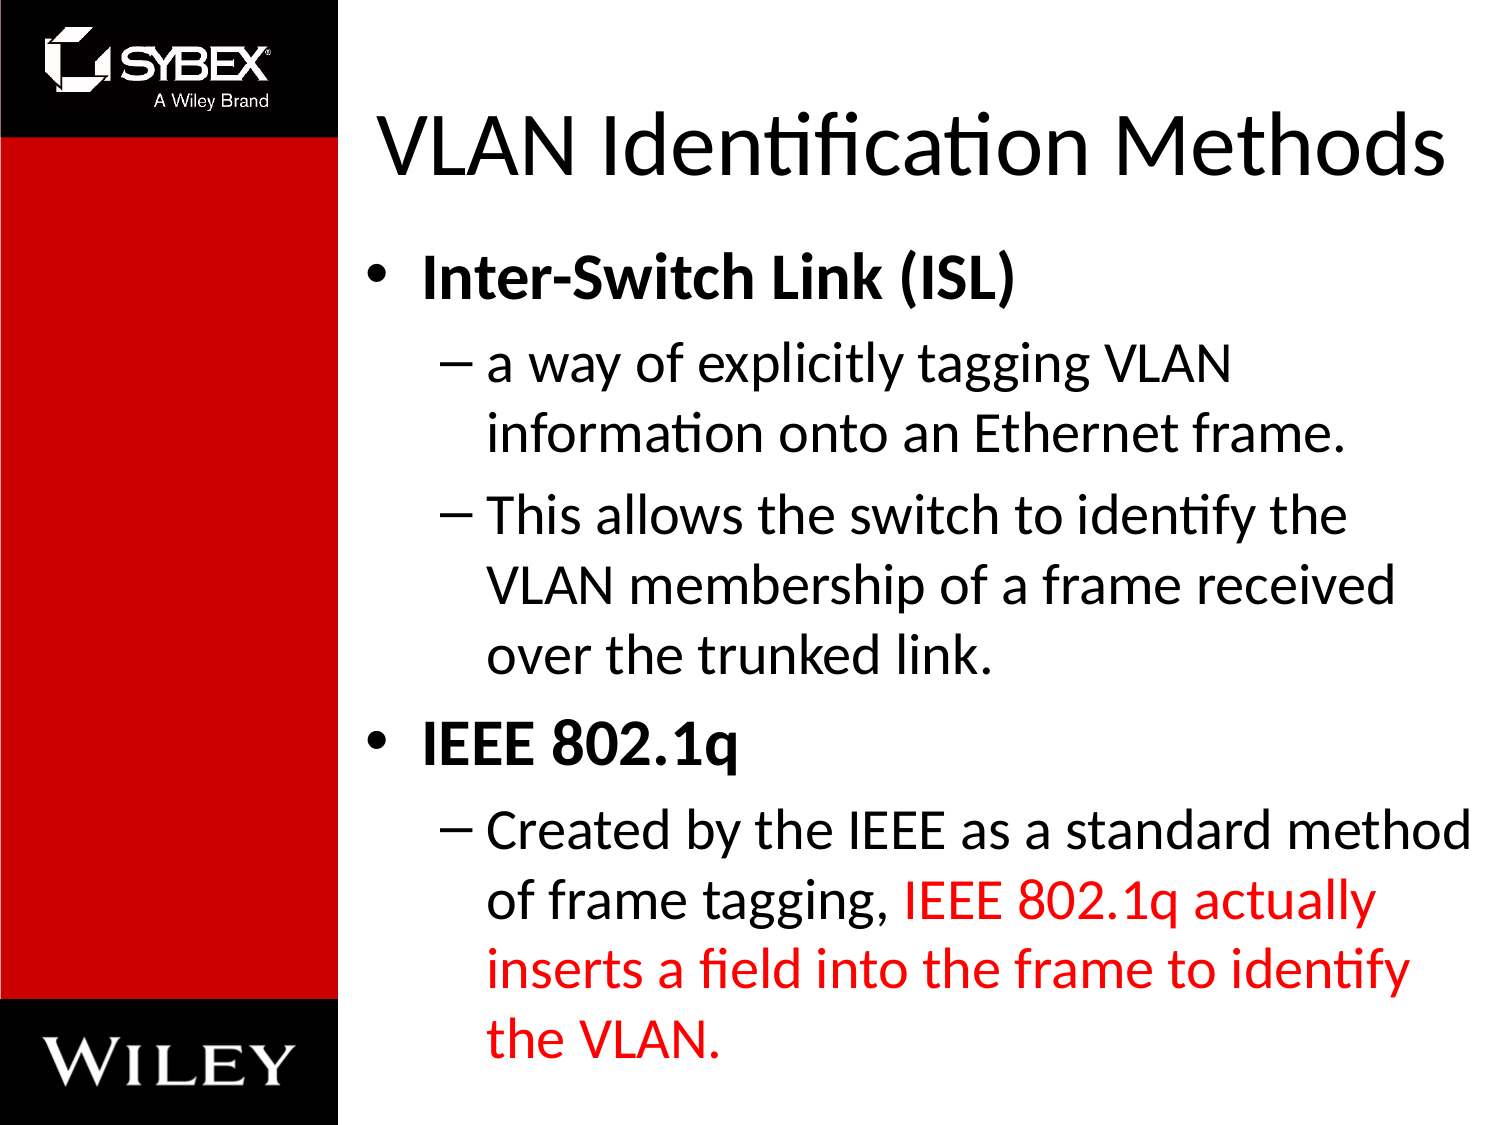

# VLAN Identification Methods
Inter-Switch Link (ISL)
a way of explicitly tagging VLAN information onto an Ethernet frame.
This allows the switch to identify the VLAN membership of a frame received over the trunked link.
IEEE 802.1q
Created by the IEEE as a standard method of frame tagging, IEEE 802.1q actually inserts a field into the frame to identify the VLAN.